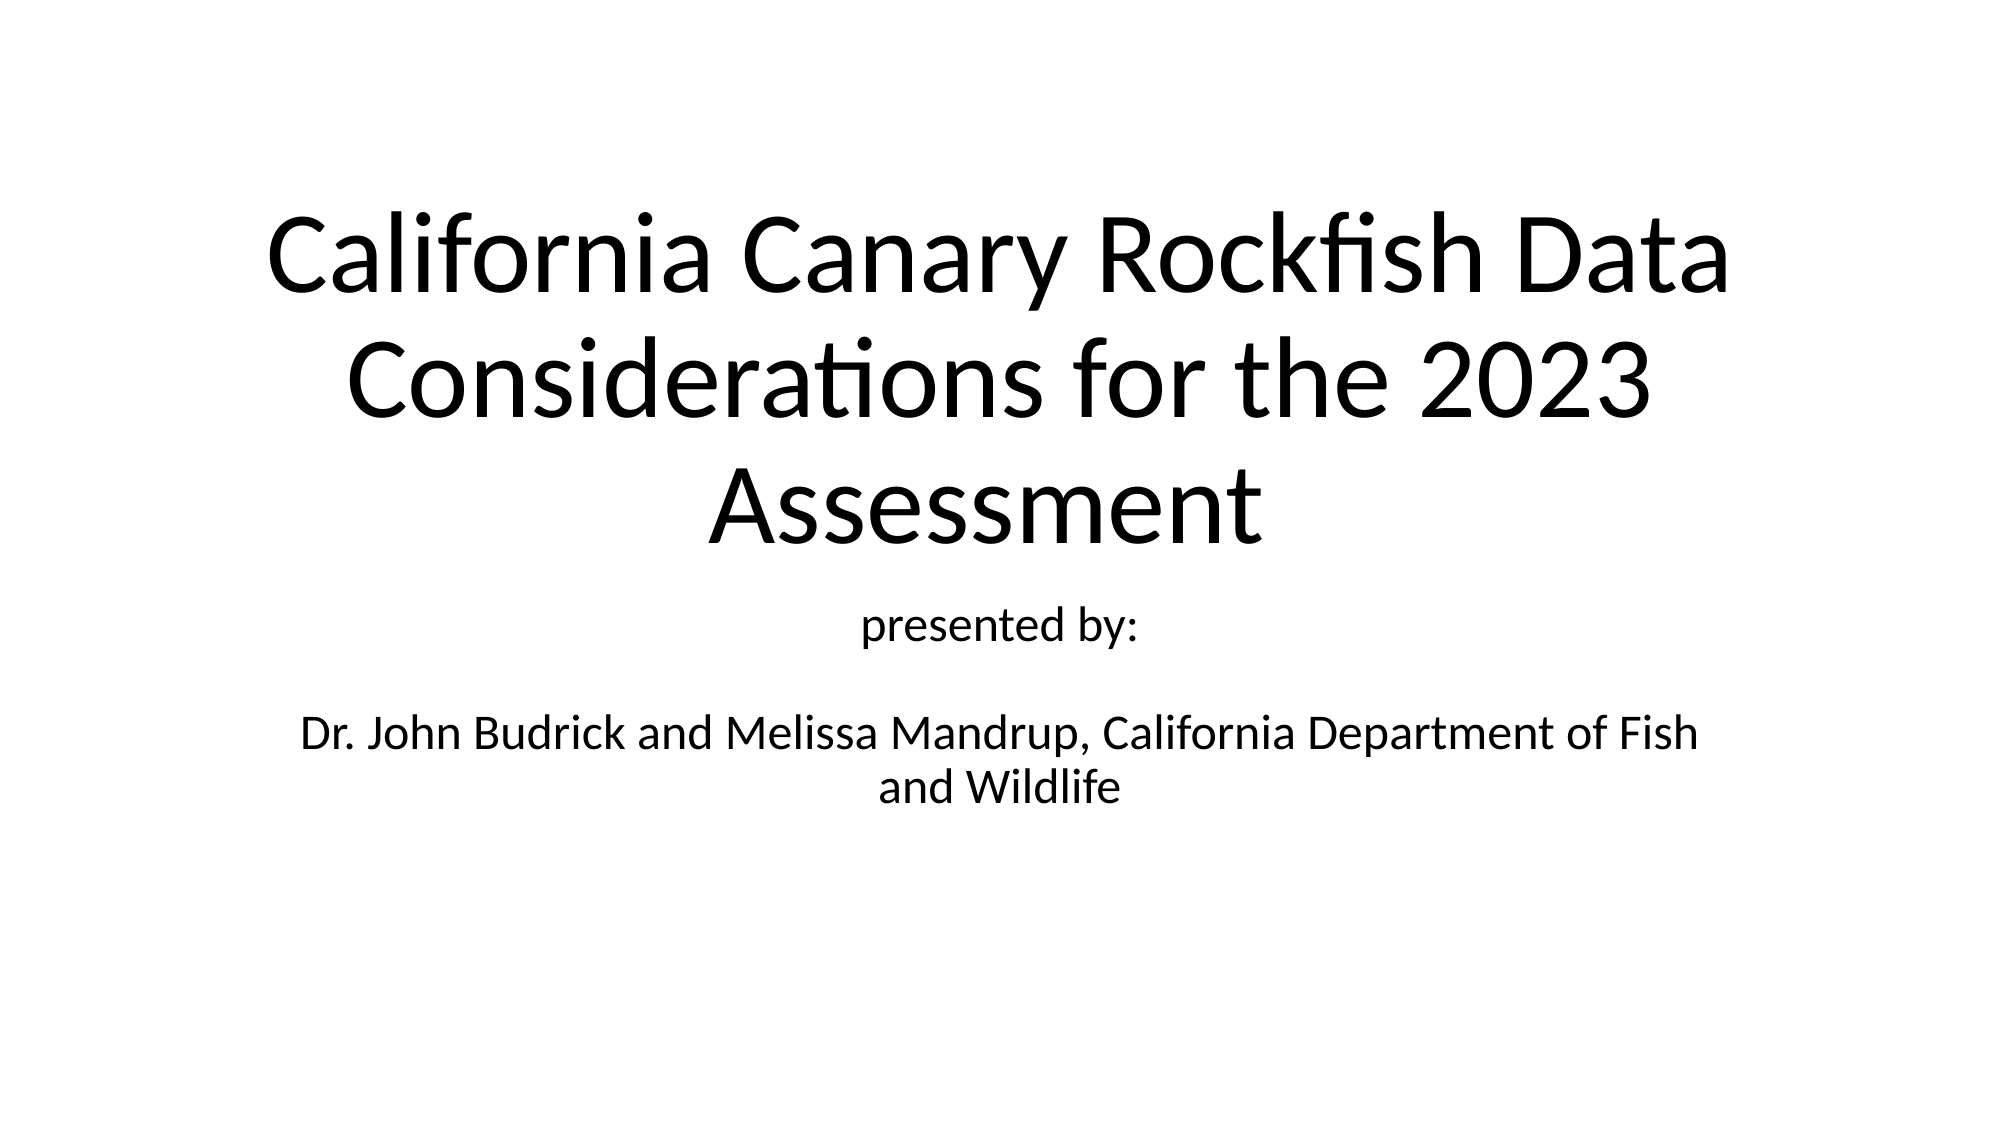

# California Canary Rockfish Data Considerations for the 2023 Assessment
presented by:

Dr. John Budrick and Melissa Mandrup, California Department of Fish and Wildlife